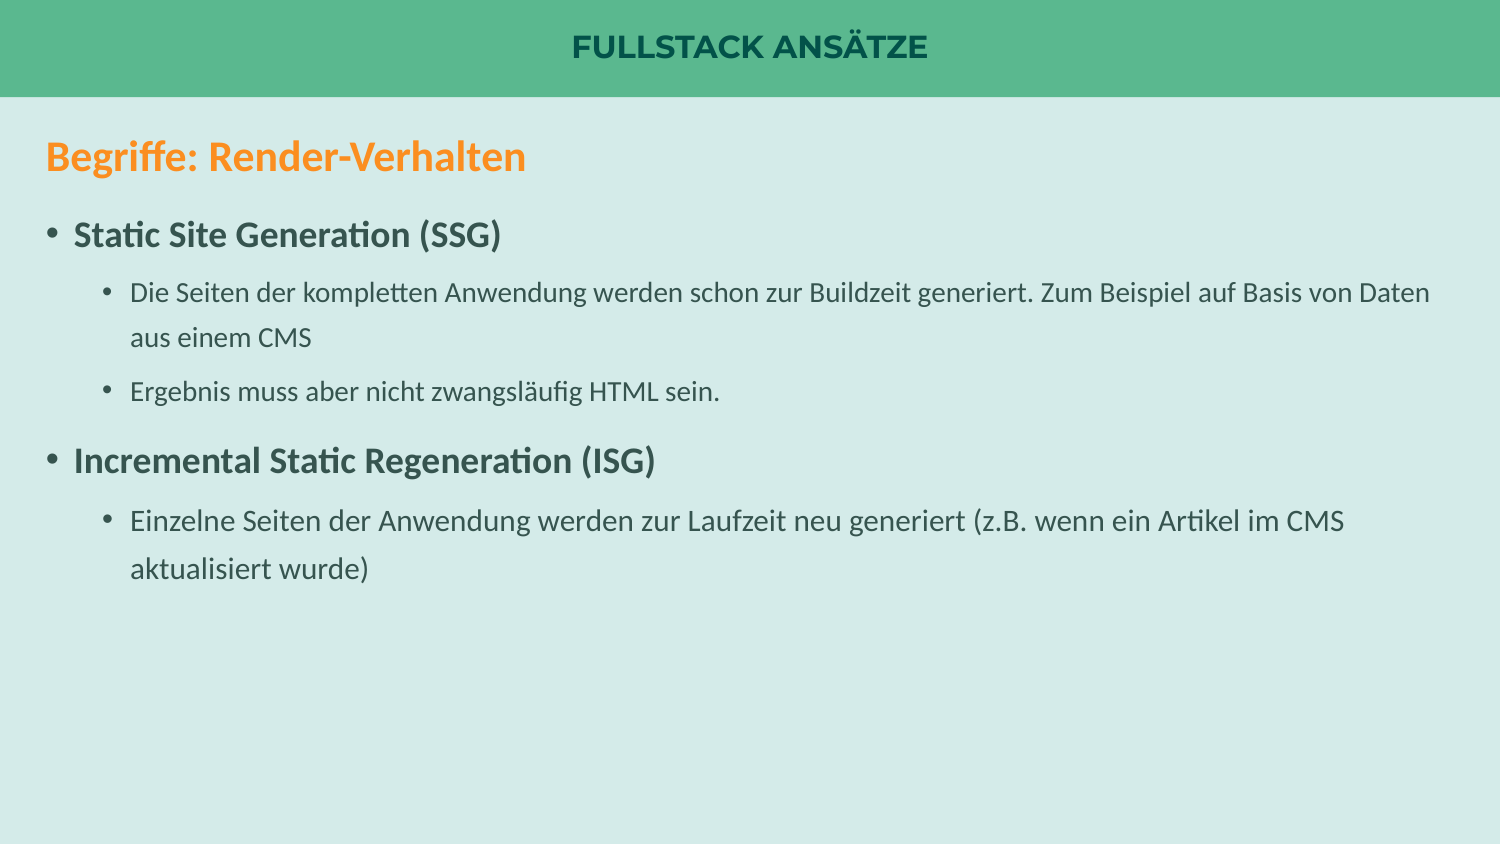

# Fullstack Ansätze
Begriffe: Render-Verhalten
Static Site Generation (SSG)
Die Seiten der kompletten Anwendung werden schon zur Buildzeit generiert. Zum Beispiel auf Basis von Daten aus einem CMS
Ergebnis muss aber nicht zwangsläufig HTML sein.
Incremental Static Regeneration (ISG)
Einzelne Seiten der Anwendung werden zur Laufzeit neu generiert (z.B. wenn ein Artikel im CMS aktualisiert wurde)